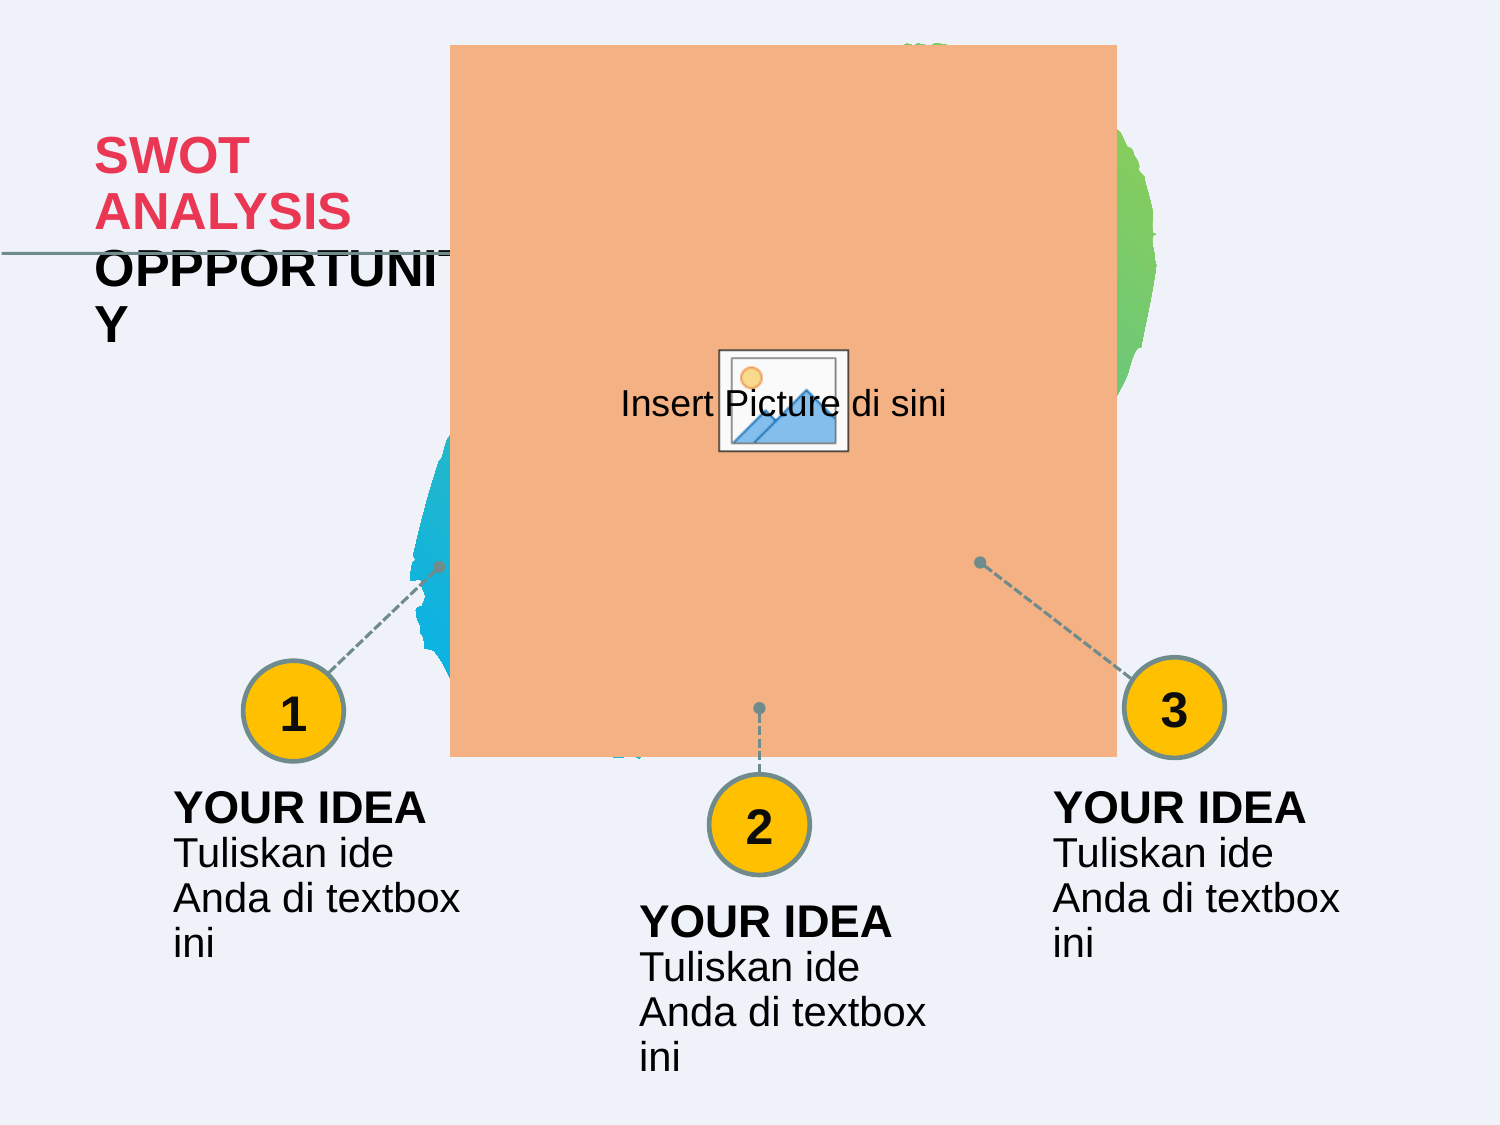

SWOT ANALYSIS

OPPPORTUNITY
3
1
2
YOUR IDEA
Tuliskan ide Anda di textbox ini
YOUR IDEA
Tuliskan ide Anda di textbox ini
YOUR IDEA
Tuliskan ide Anda di textbox ini